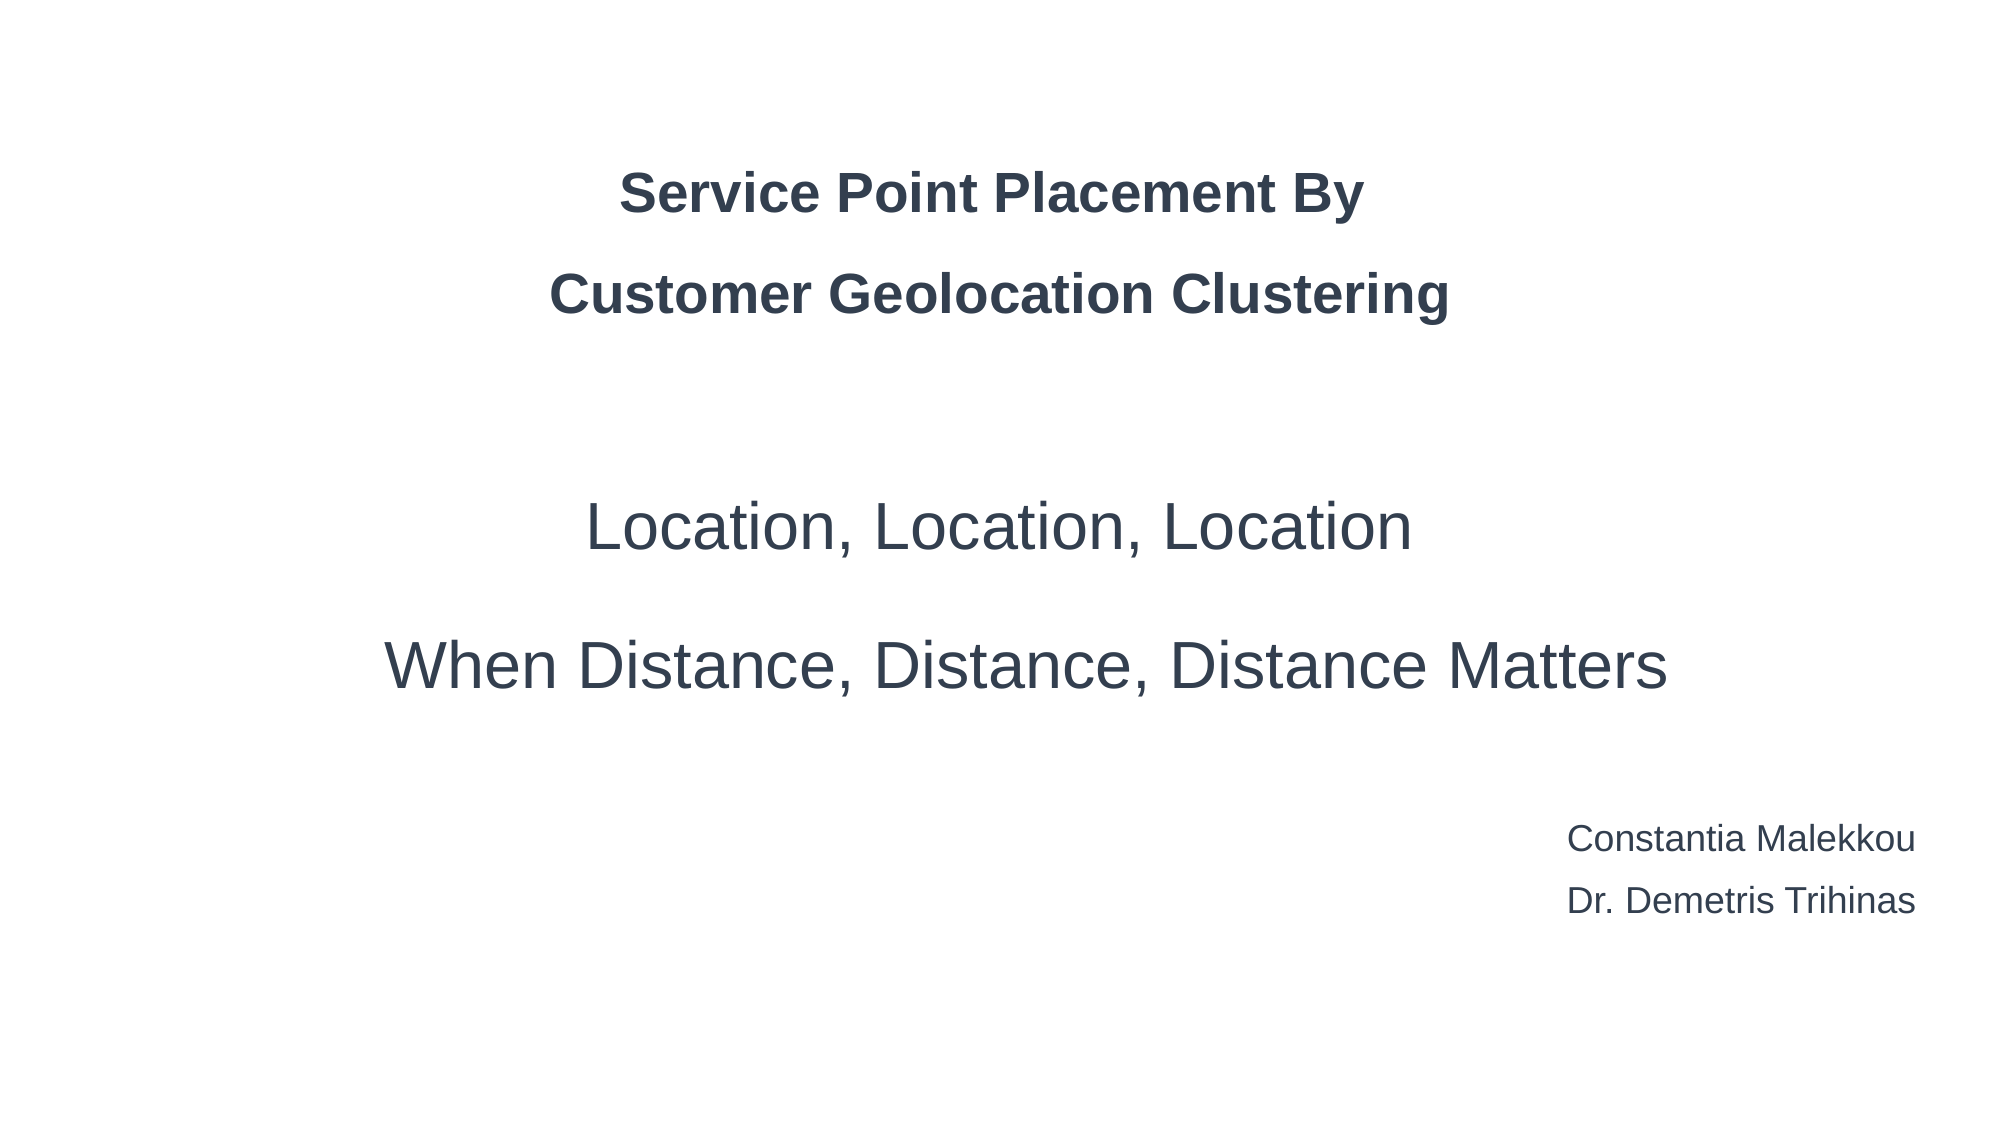

# Service Point Placement By Customer Geolocation Clustering
Location, Location, Location
   When Distance, Distance, Distance Matters
Constantia Malekkou
Dr. Demetris Trihinas